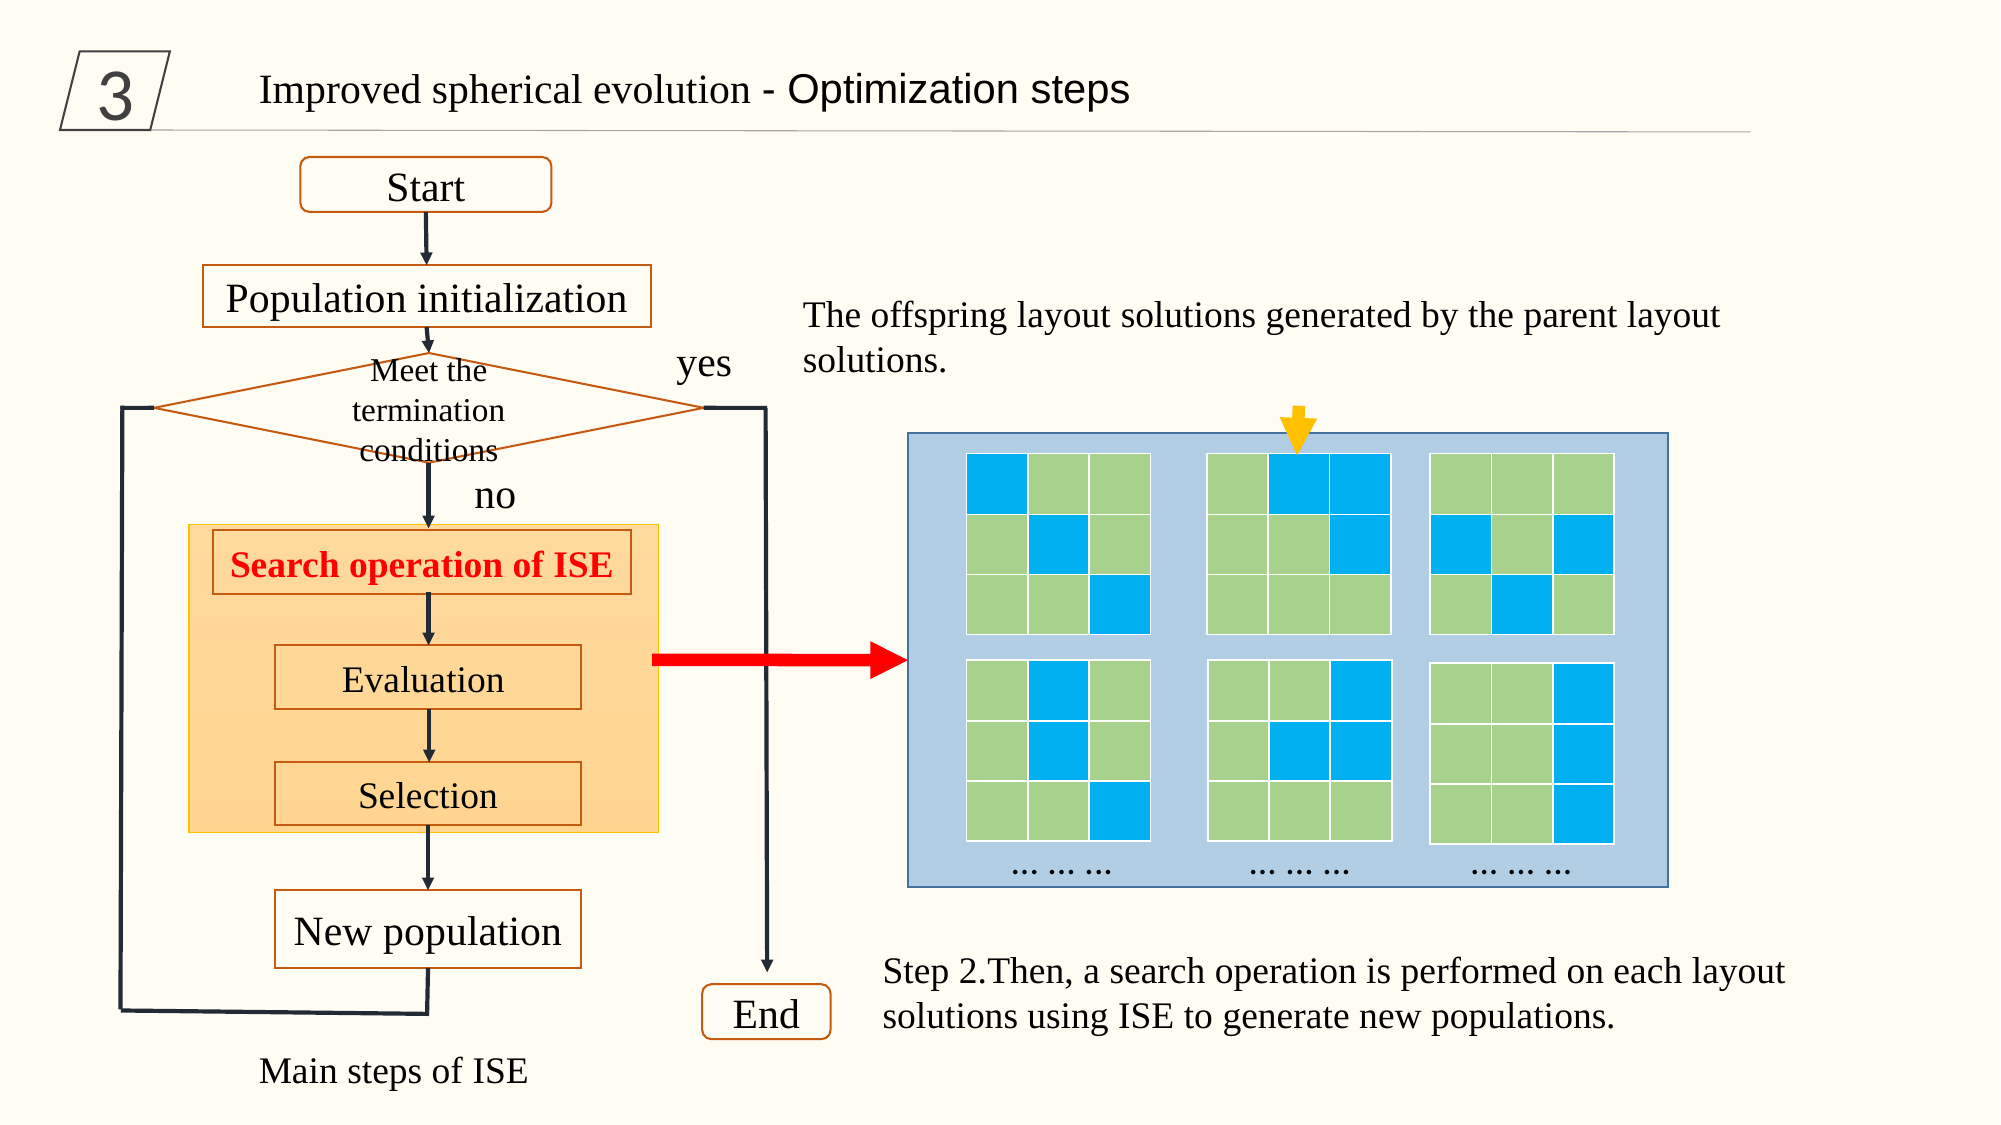

3
Improved spherical evolution - Optimization steps

Start
Population initialization
The offspring layout solutions generated by the parent layout solutions.

yes
Meet the termination conditions

|  |  |  |
| --- | --- | --- |
|  |  |  |
|  |  |  |
|  |  |  |
| --- | --- | --- |
|  |  |  |
|  |  |  |
|  |  |  |
| --- | --- | --- |
|  |  |  |
|  |  |  |
no

Search operation of ISE
Evaluation
|  |  |  |
| --- | --- | --- |
|  |  |  |
|  |  |  |
|  |  |  |
| --- | --- | --- |
|  |  |  |
|  |  |  |
|  |  |  |
| --- | --- | --- |
|  |  |  |
|  |  |  |
Selection
... ... ...
... ... ...
... ... ...
New population
Step 2.Then, a search operation is performed on each layout solutions using ISE to generate new populations.

End
Main steps of ISE
43